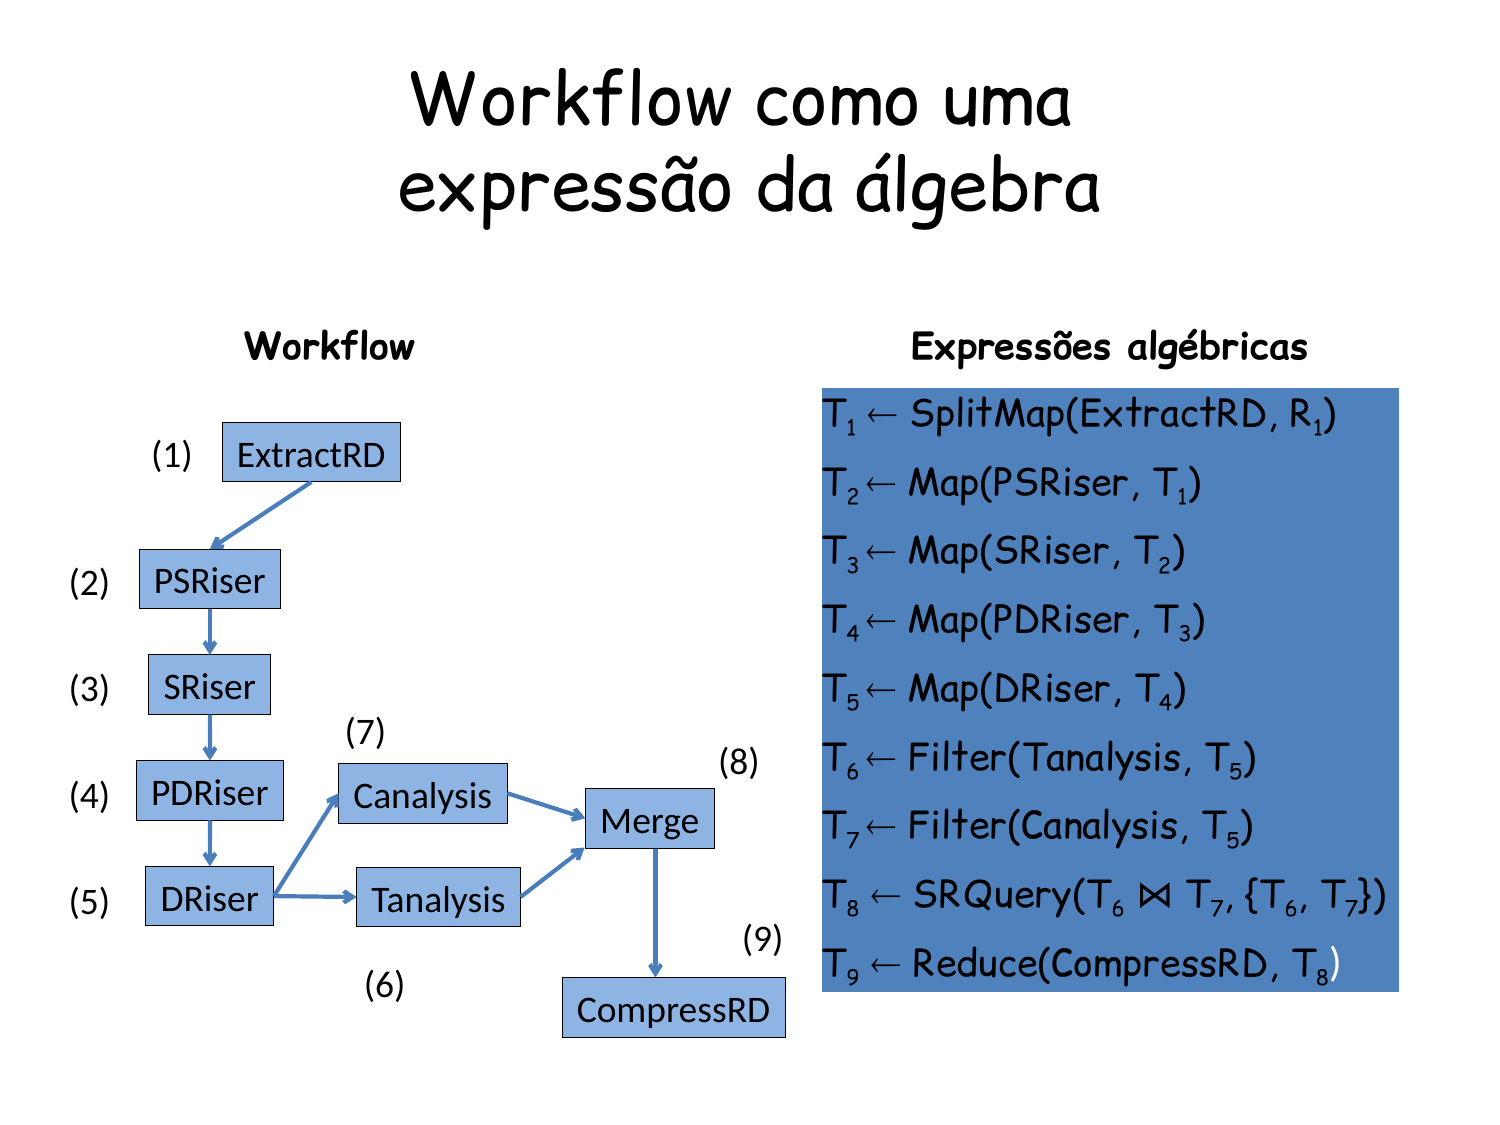

# Workflow como uma expressão da álgebra
Workflow
Expressões algébricas
| T1 ← SplitMap(ExtractRD, R1) T2 ← Map(PSRiser, T1) T3 ← Map(SRiser, T2) T4 ← Map(PDRiser, T3) T5 ← Map(DRiser, T4) T6 ← Filter(Tanalysis, T5) T7 ← Filter(Canalysis, T5) T8 ← SRQuery(T6 ⋈ T7, {T6, T7}) T9 ← Reduce(CompressRD, T8) |
| --- |
(1)
ExtractRD
PSRiser
(2)
SRiser
(3)
(7)
(8)
PDRiser
(4)
Canalysis
Merge
DRiser
Tanalysis
(5)
(9)
(6)
CompressRD